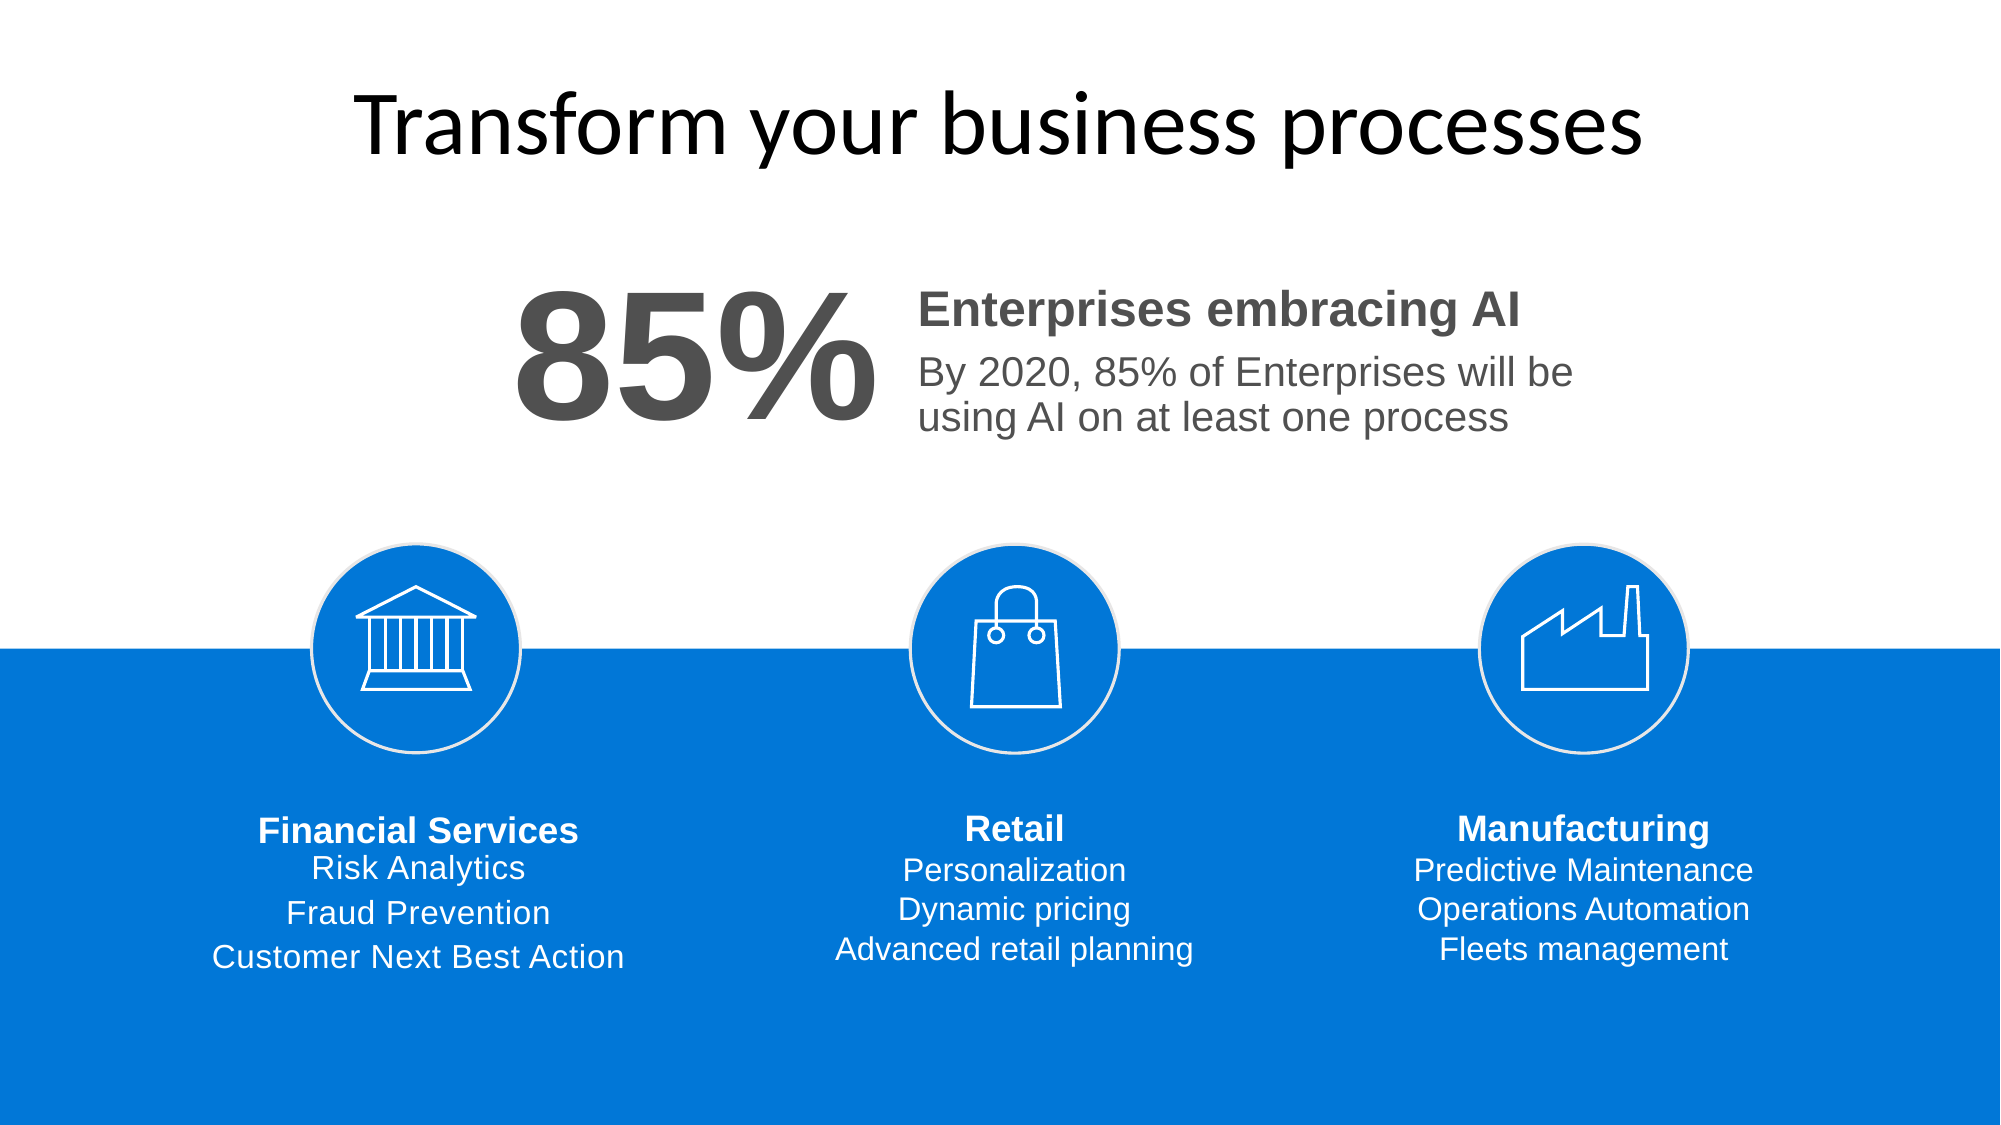

# Transform your business processes
85%
Enterprises embracing AI
By 2020, 85% of Enterprises will be using AI on at least one process

Retail
Personalization
Dynamic pricing
Advanced retail planning
Manufacturing
Predictive Maintenance
Operations Automation
Fleets management
Financial Services
Risk Analytics
Fraud Prevention
Customer Next Best Action